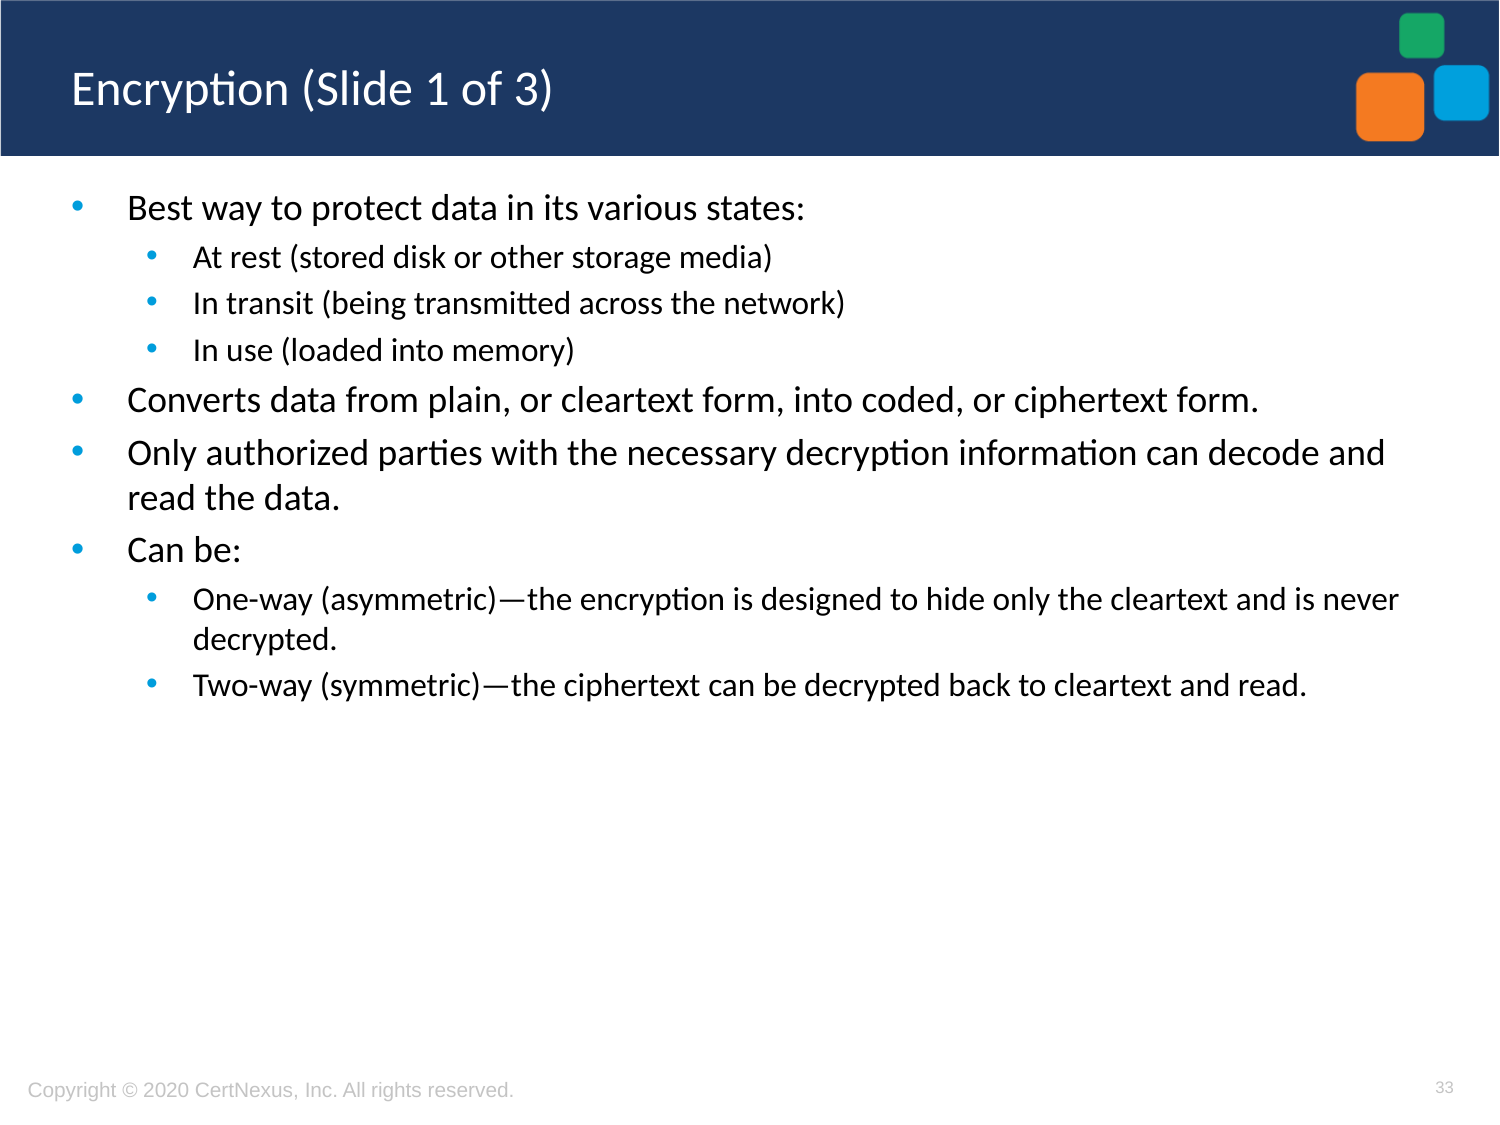

# Encryption (Slide 1 of 3)
Best way to protect data in its various states:
At rest (stored disk or other storage media)
In transit (being transmitted across the network)
In use (loaded into memory)
Converts data from plain, or cleartext form, into coded, or ciphertext form.
Only authorized parties with the necessary decryption information can decode and read the data.
Can be:
One-way (asymmetric)—the encryption is designed to hide only the cleartext and is never decrypted.
Two-way (symmetric)—the ciphertext can be decrypted back to cleartext and read.
33